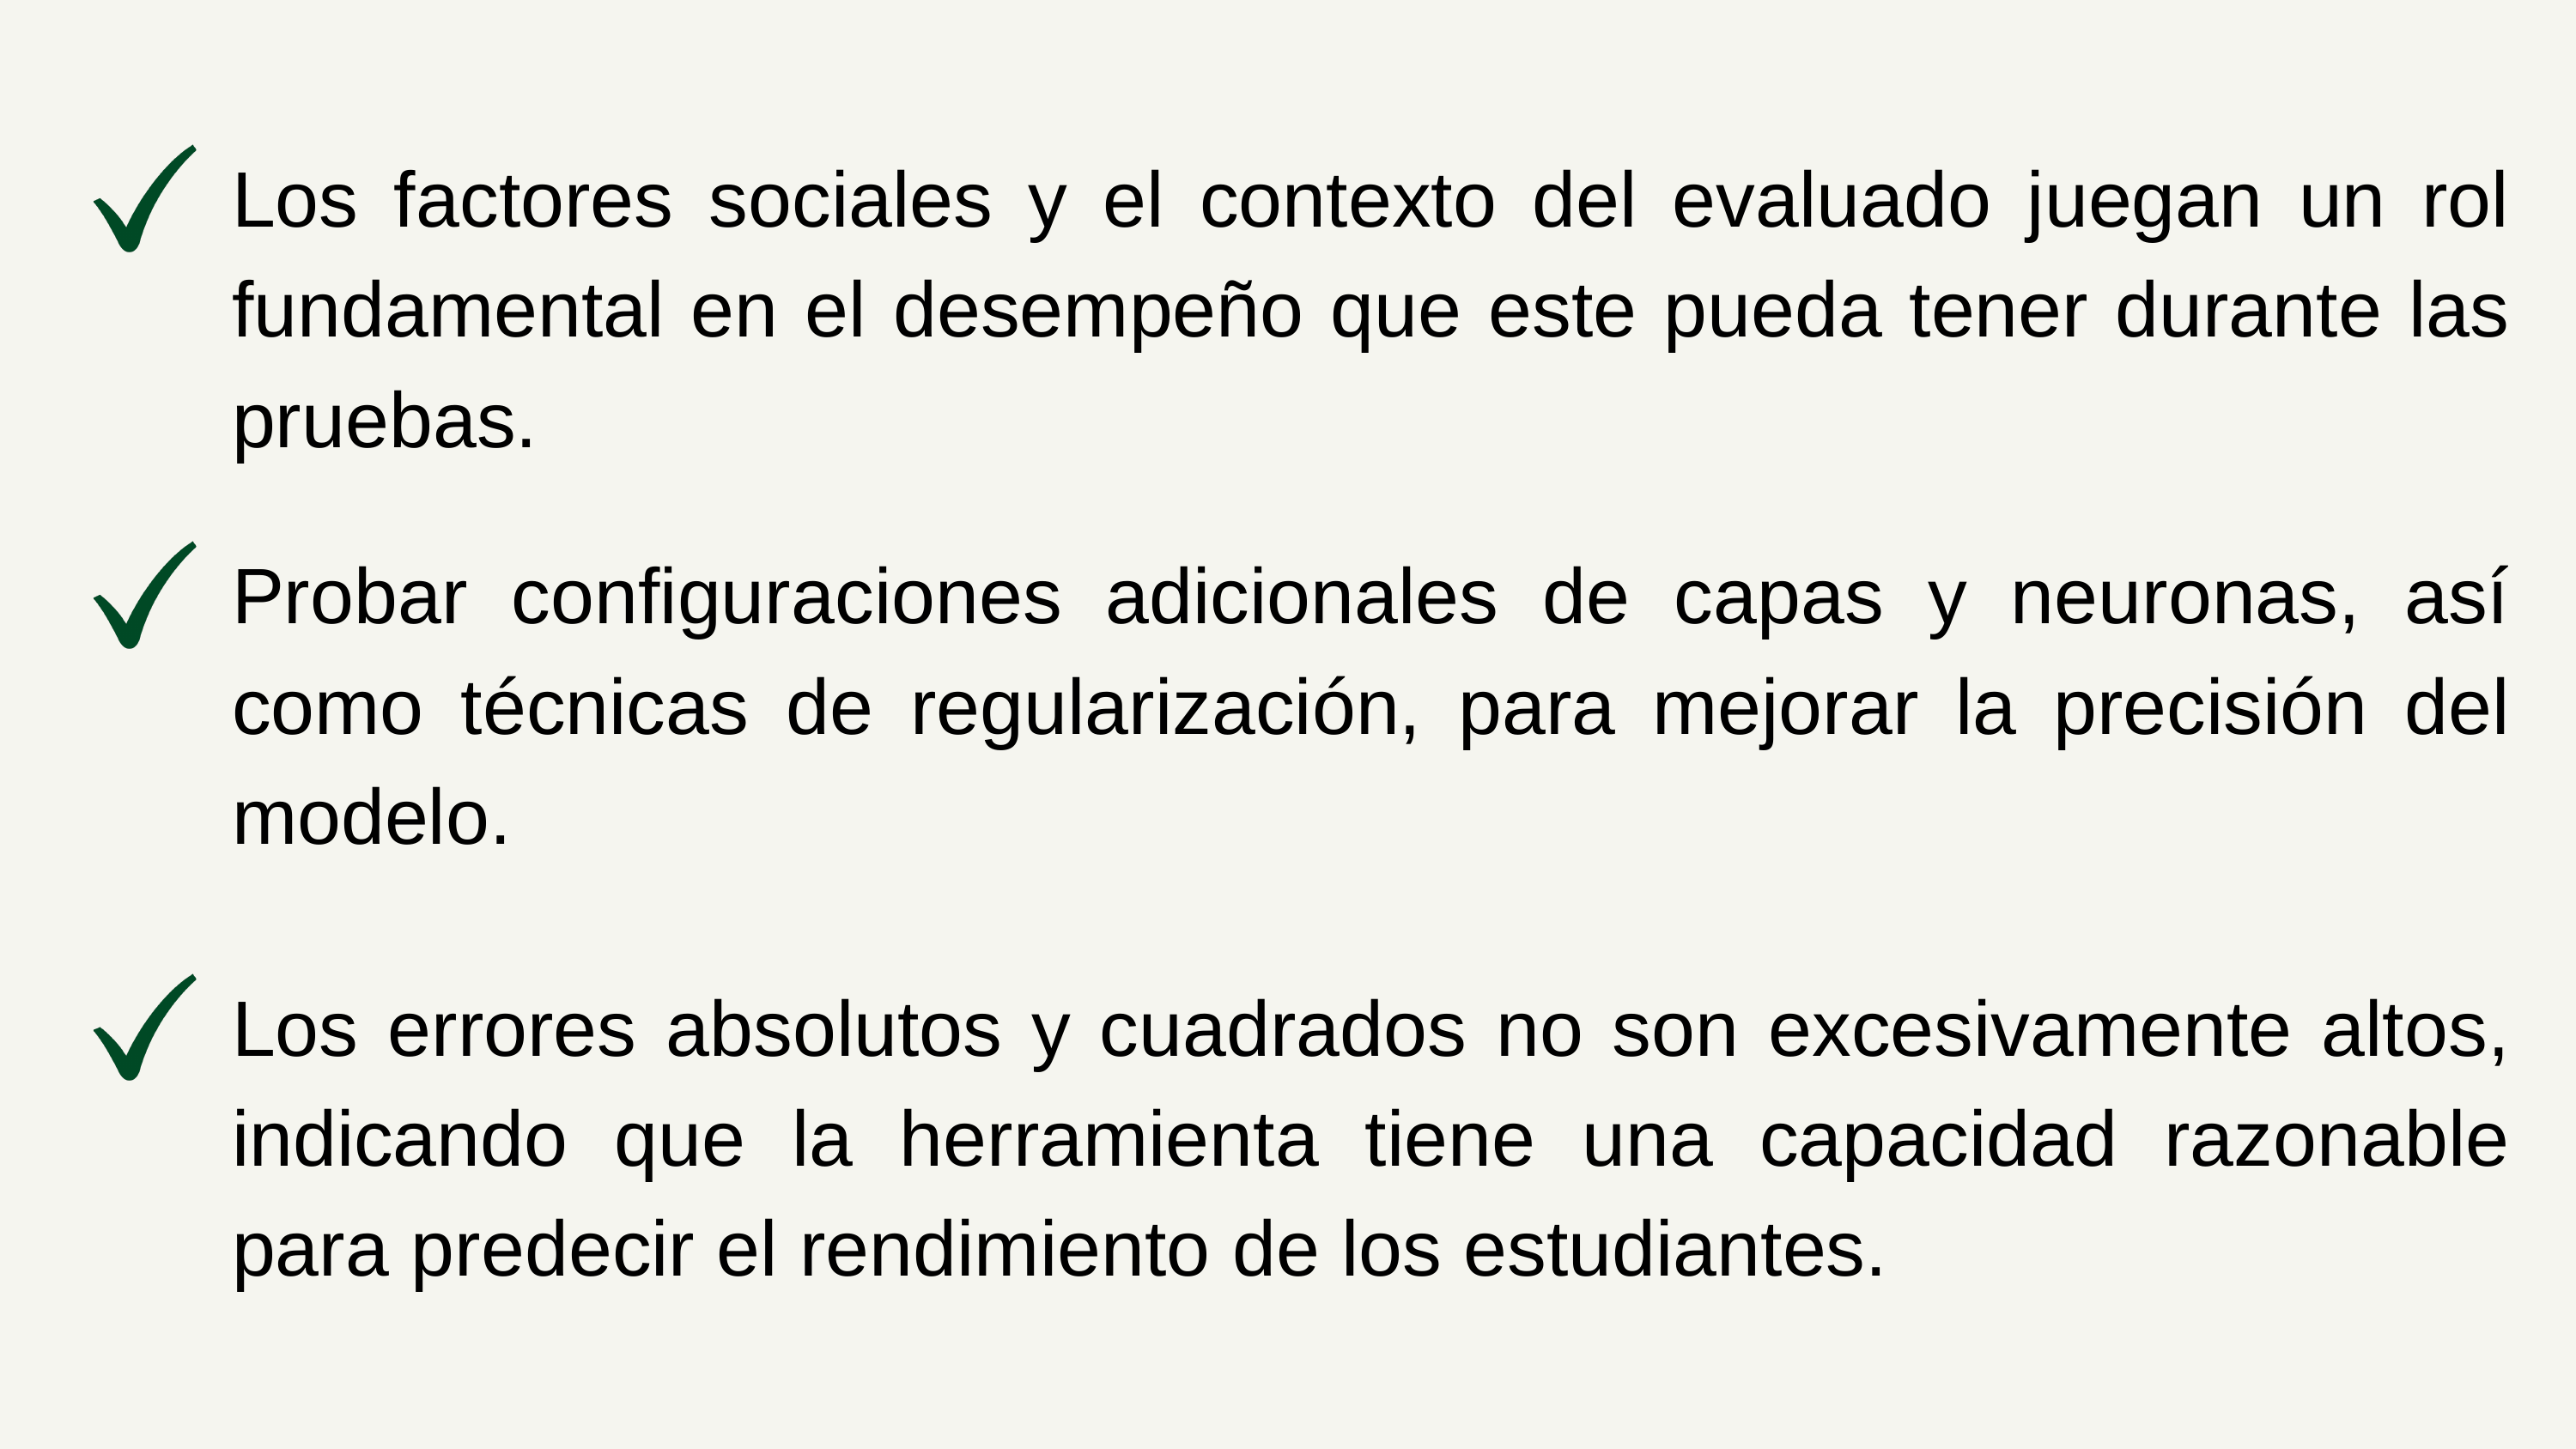

Los factores sociales y el contexto del evaluado juegan un rol fundamental en el desempeño que este pueda tener durante las pruebas.

Probar configuraciones adicionales de capas y neuronas, así como técnicas de regularización, para mejorar la precisión del modelo.

Los errores absolutos y cuadrados no son excesivamente altos, indicando que la herramienta tiene una capacidad razonable para predecir el rendimiento de los estudiantes.